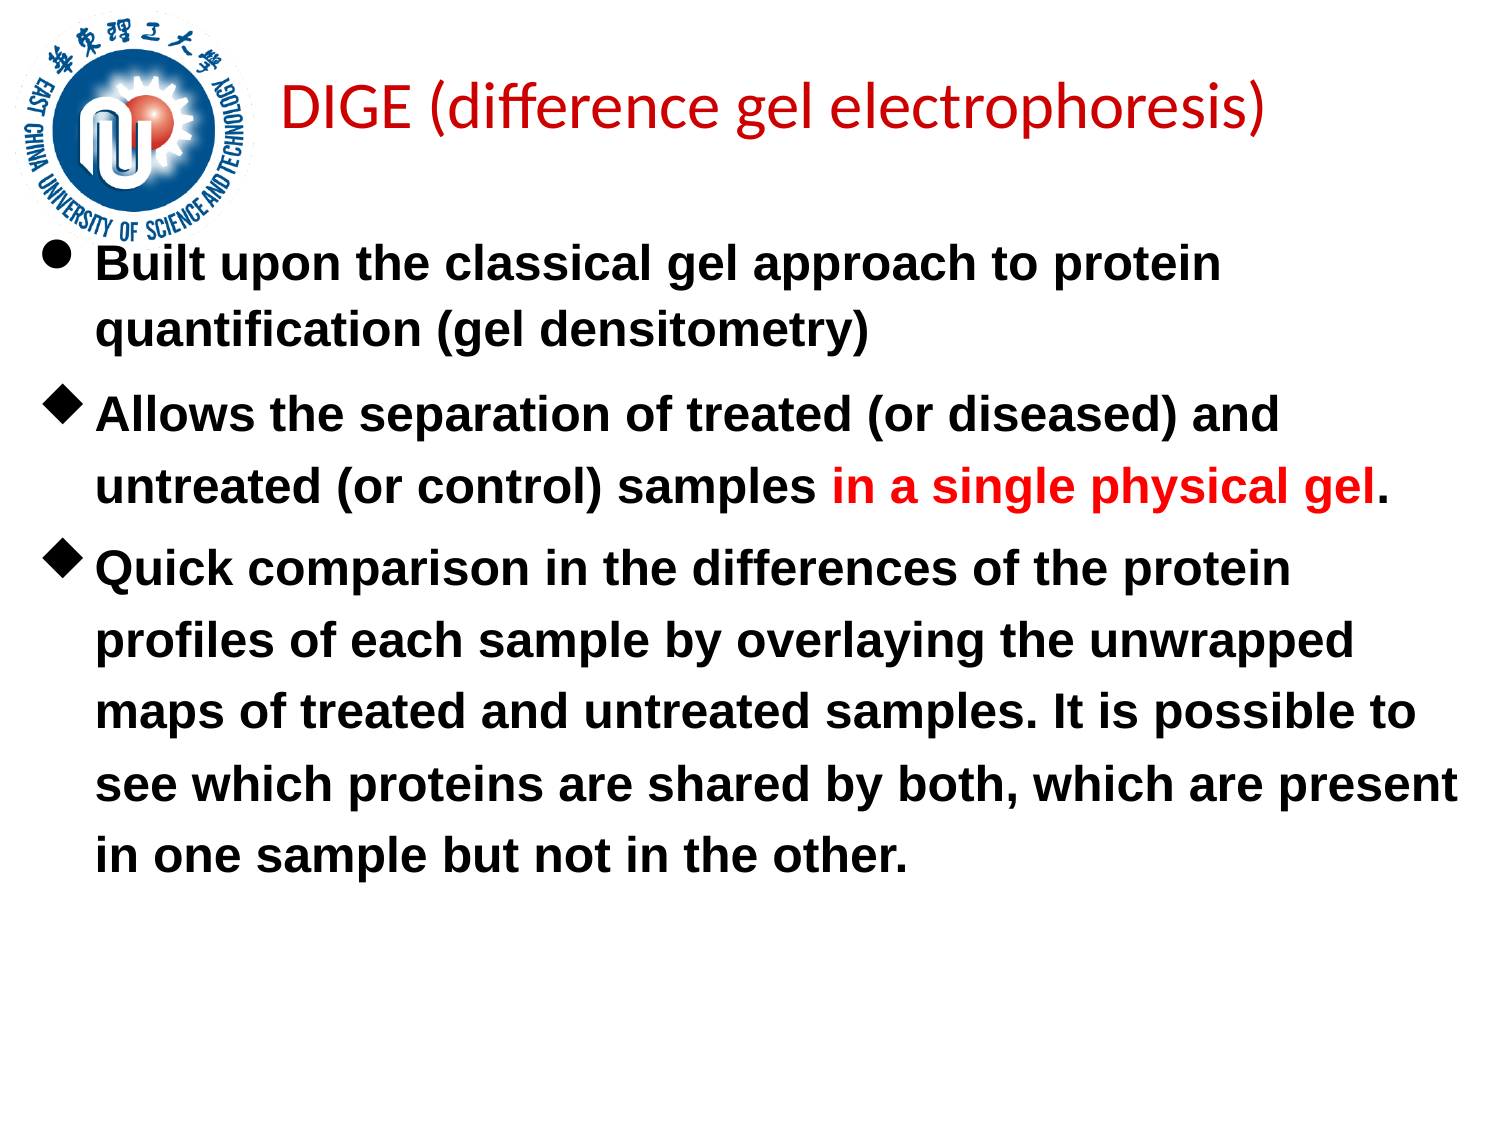

DIGE (difference gel electrophoresis)
Built upon the classical gel approach to protein quantification (gel densitometry)
Allows the separation of treated (or diseased) and untreated (or control) samples in a single physical gel.
Quick comparison in the differences of the protein profiles of each sample by overlaying the unwrapped maps of treated and untreated samples. It is possible to see which proteins are shared by both, which are present in one sample but not in the other.